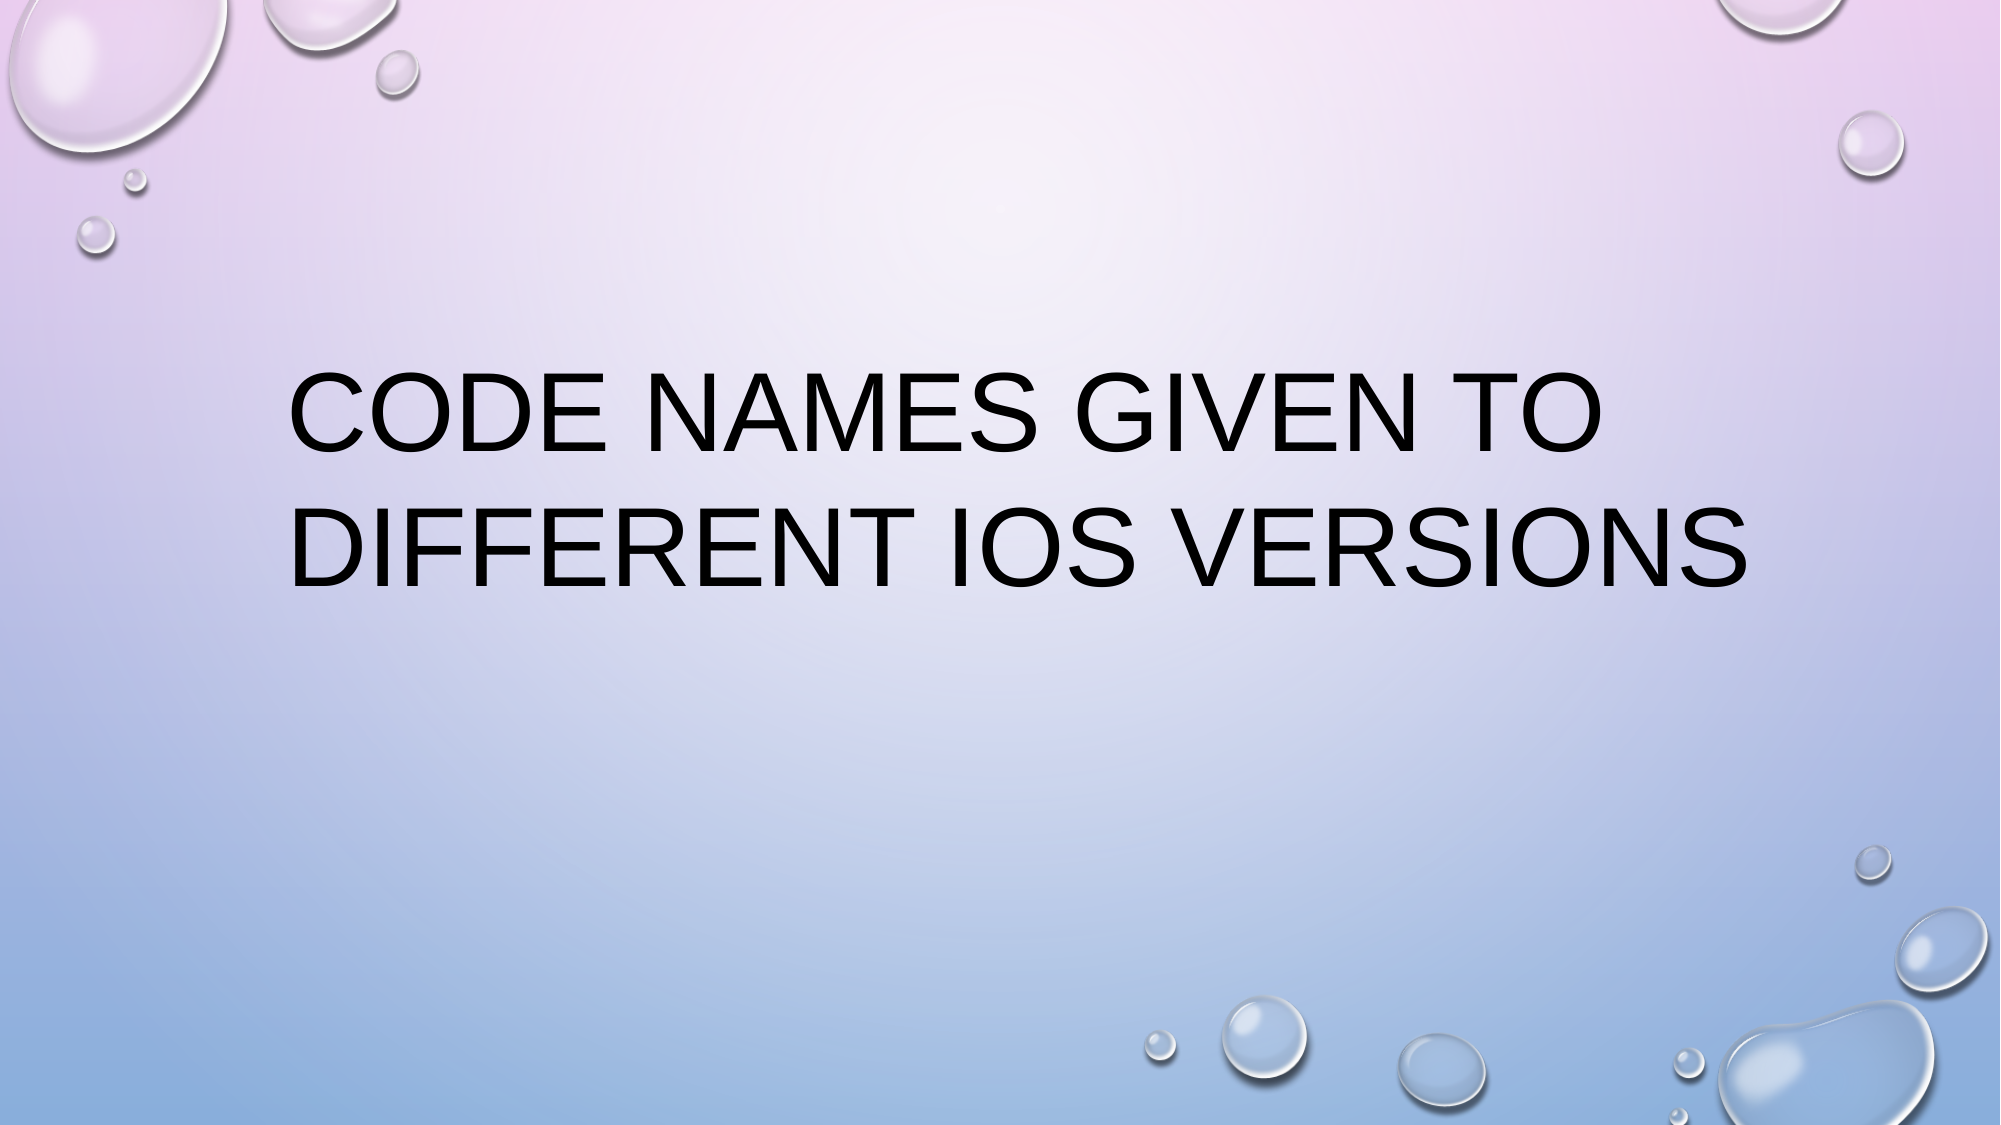

CODE NAMES GIVEN TO DIFFERENT IOS VERSIONS